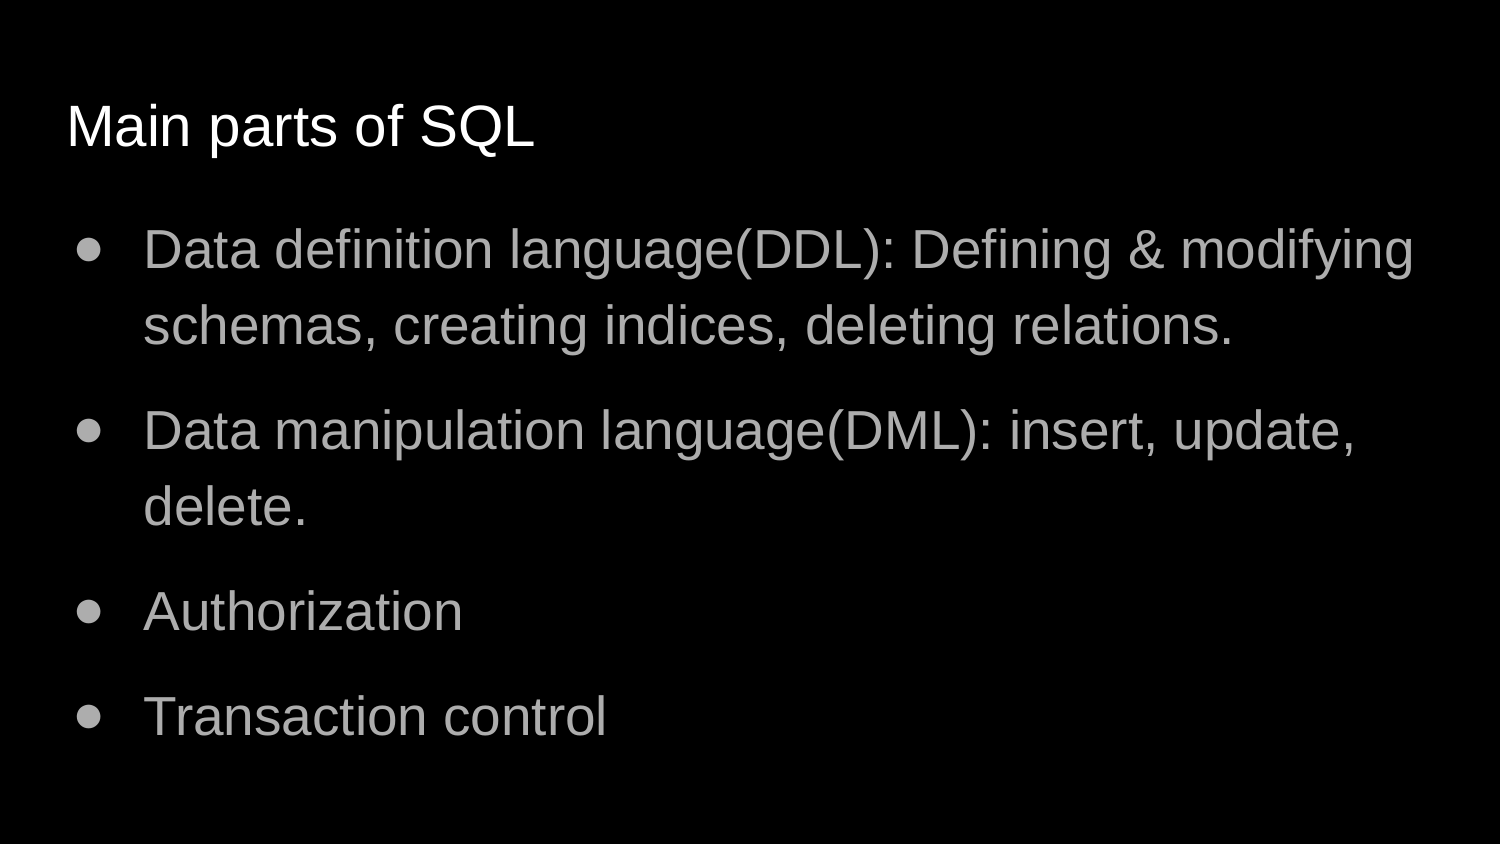

# Main parts of SQL
Data definition language(DDL): Defining & modifying schemas, creating indices, deleting relations.
Data manipulation language(DML): insert, update, delete.
Authorization
Transaction control

https://goo.gl/kCuA7F